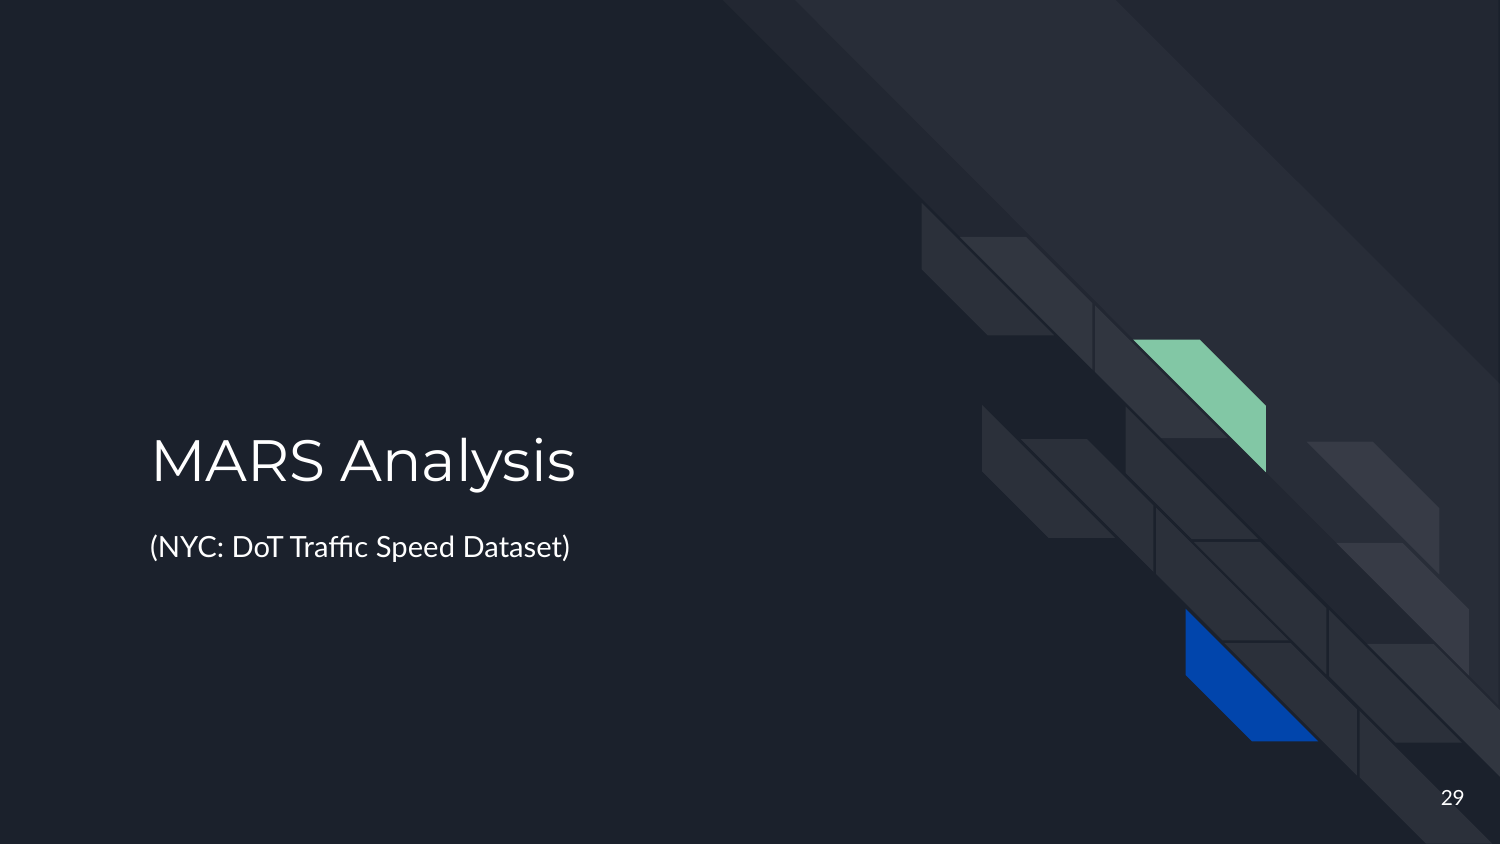

# MARS Analysis (NYC: DoT Traffic Speed Dataset)
29